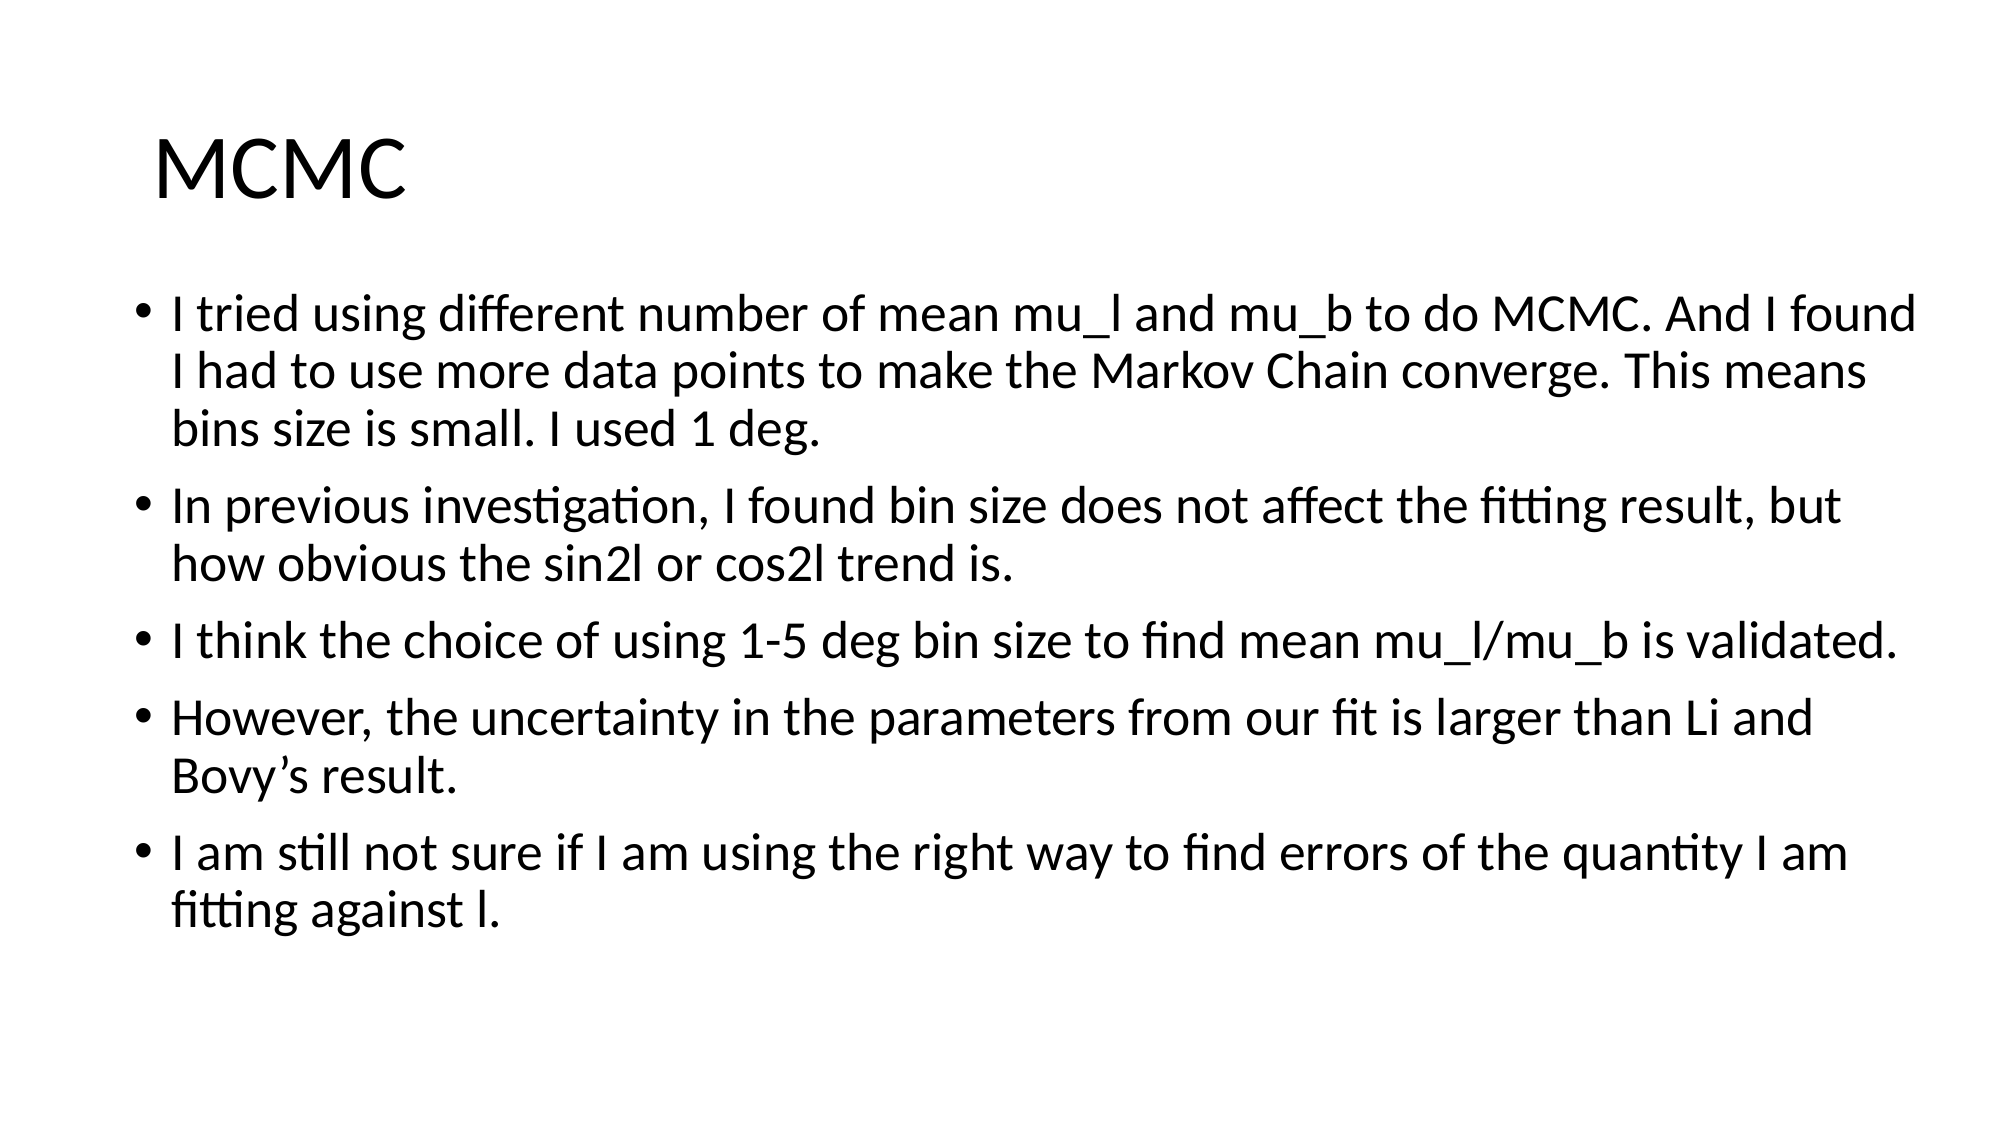

# MCMC
I tried using different number of mean mu_l and mu_b to do MCMC. And I found I had to use more data points to make the Markov Chain converge. This means bins size is small. I used 1 deg.
In previous investigation, I found bin size does not affect the fitting result, but how obvious the sin2l or cos2l trend is.
I think the choice of using 1-5 deg bin size to find mean mu_l/mu_b is validated.
However, the uncertainty in the parameters from our fit is larger than Li and Bovy’s result.
I am still not sure if I am using the right way to find errors of the quantity I am fitting against l.